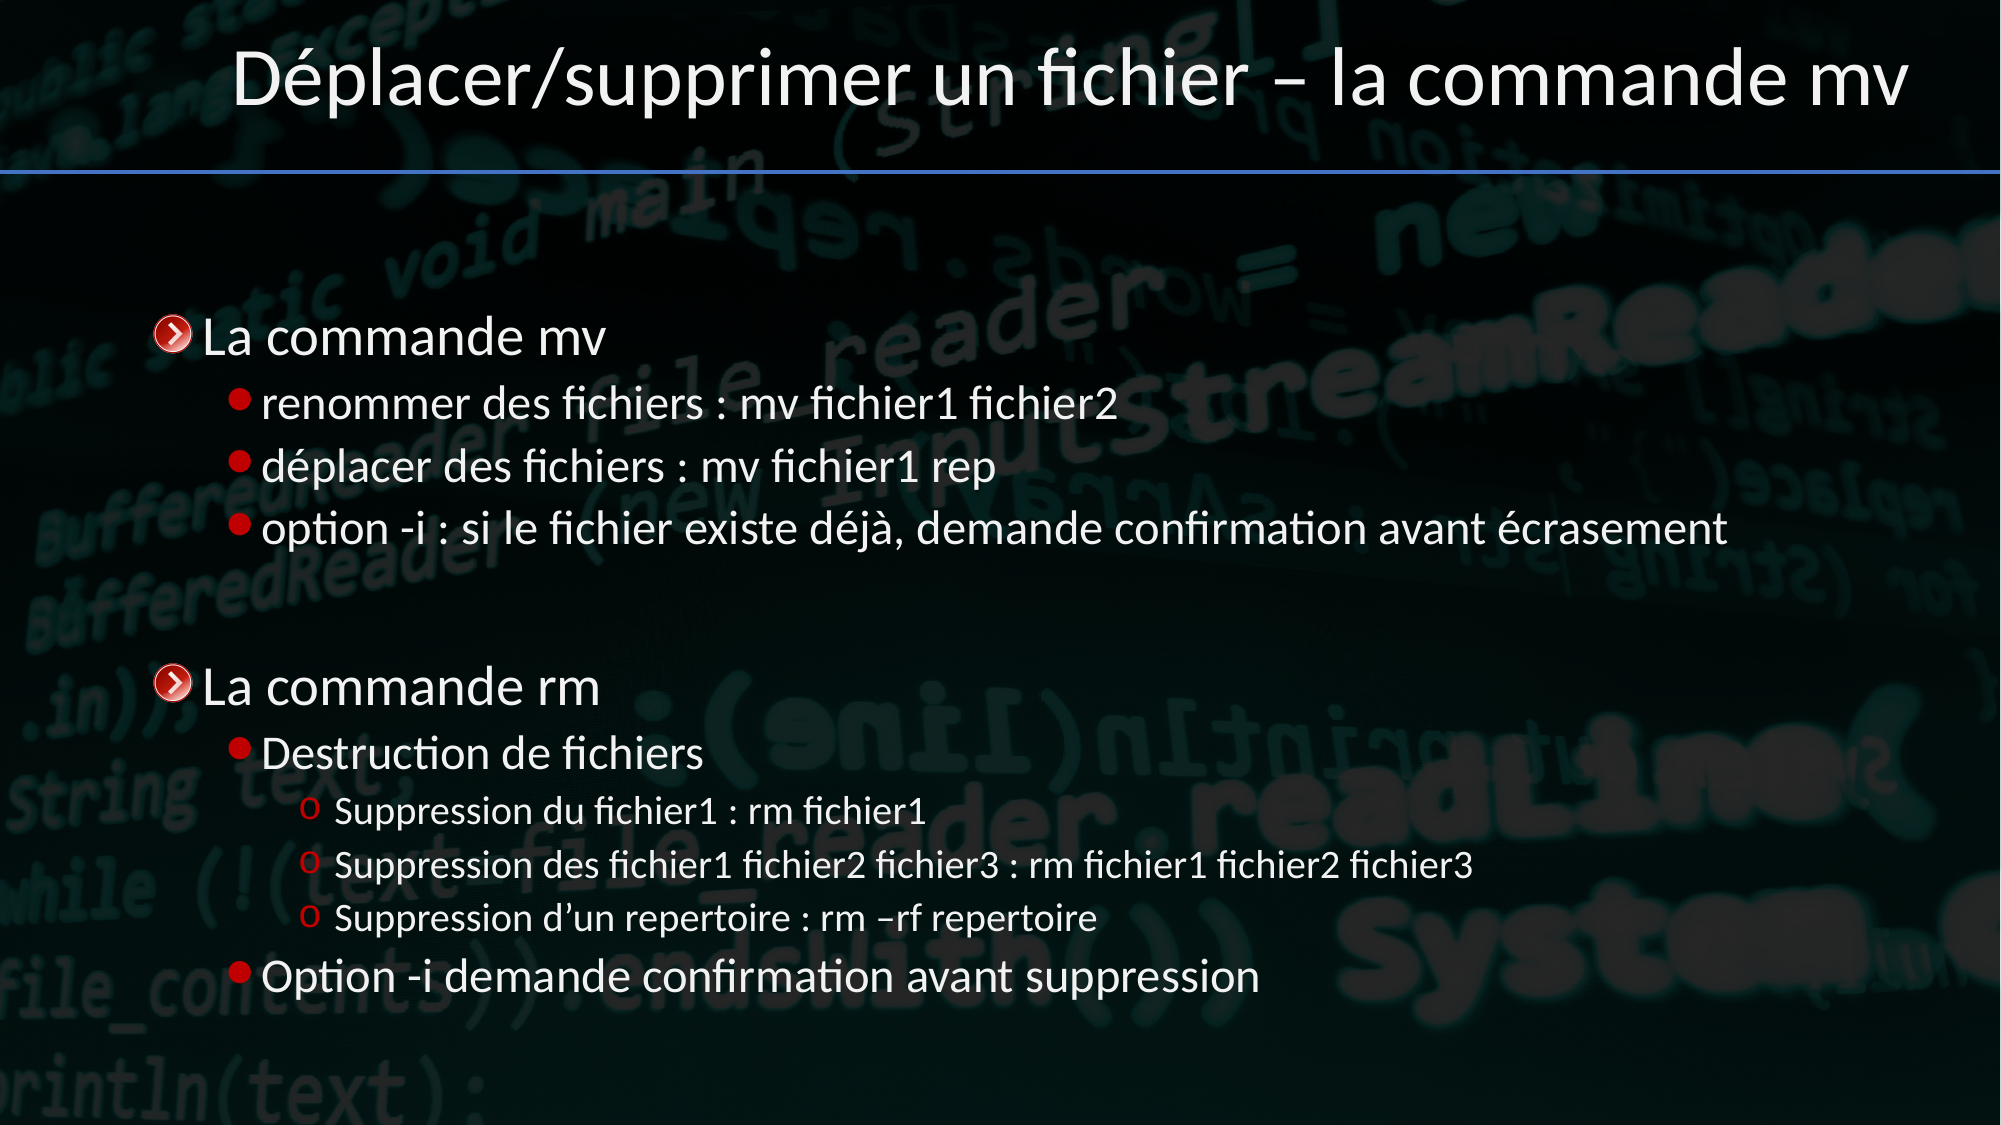

# Déplacer/supprimer un fichier – la commande mv
La commande mv
renommer des fichiers : mv fichier1 fichier2
déplacer des fichiers : mv fichier1 rep
option -i : si le fichier existe déjà, demande confirmation avant écrasement

La commande rm
Destruction de fichiers
Suppression du fichier1 : rm fichier1
Suppression des fichier1 fichier2 fichier3 : rm fichier1 fichier2 fichier3
Suppression d’un repertoire : rm –rf repertoire
Option -i demande confirmation avant suppression